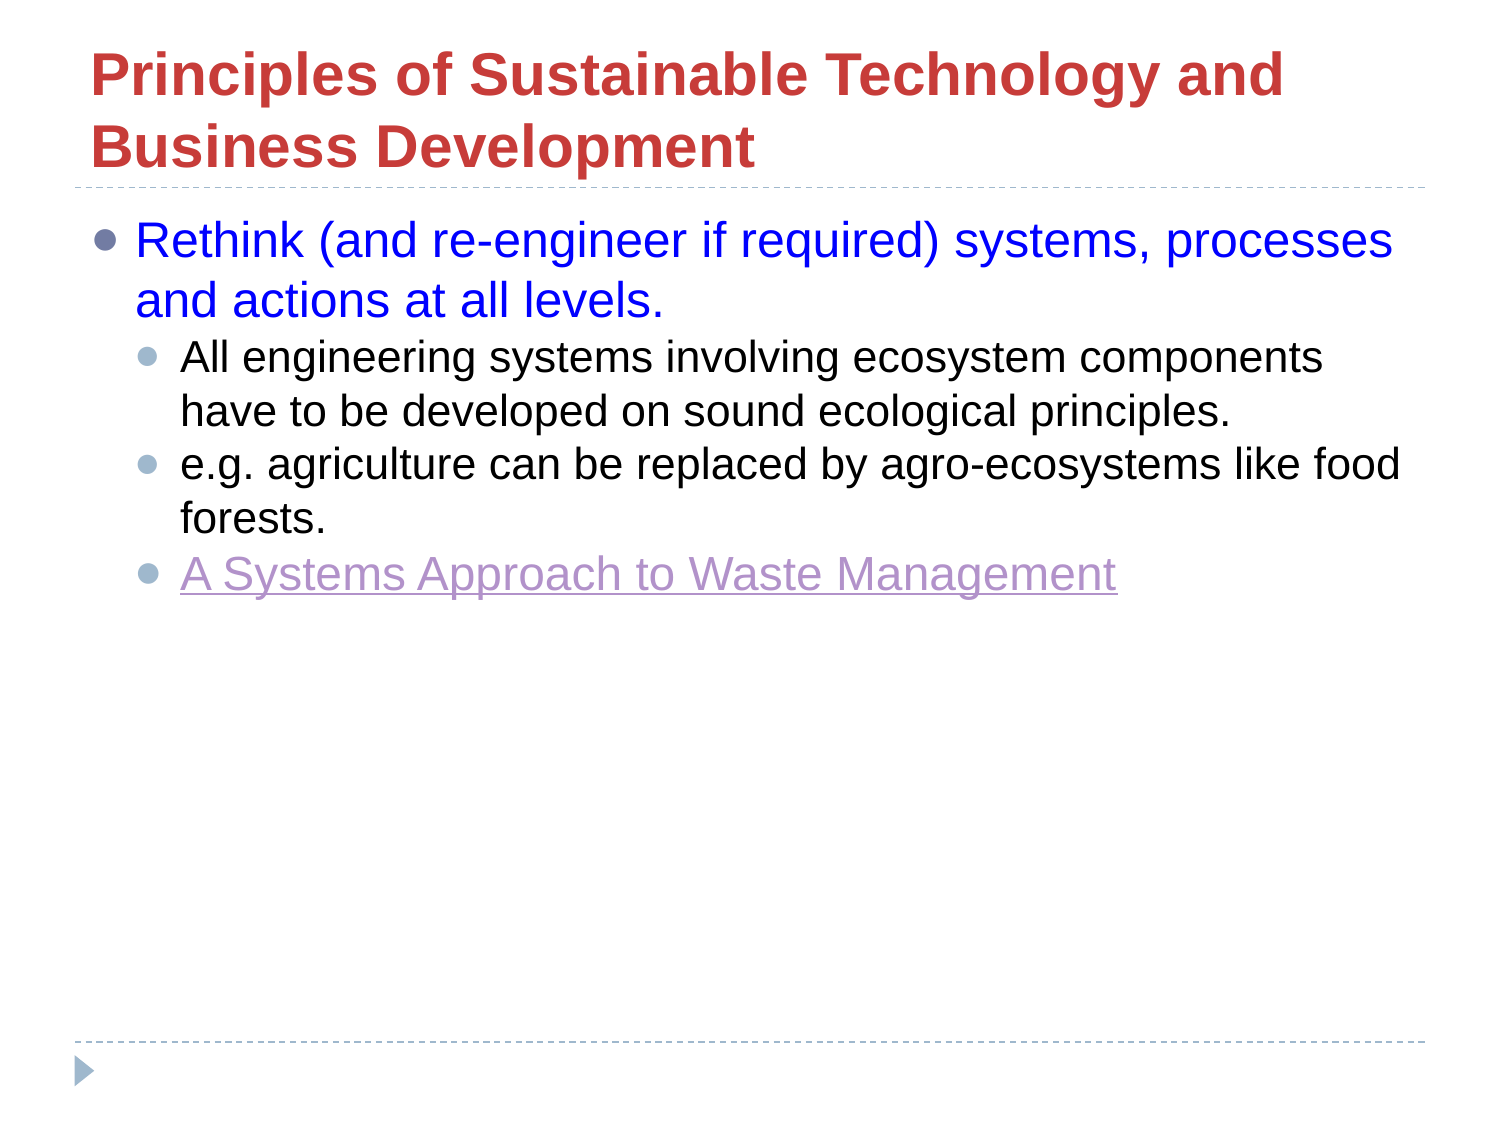

# Principles of Sustainable Technology and Business Development
Rethink (and re-engineer if required) systems, processes and actions at all levels.
All engineering systems involving ecosystem components have to be developed on sound ecological principles.
e.g. agriculture can be replaced by agro-ecosystems like food forests.
A Systems Approach to Waste Management